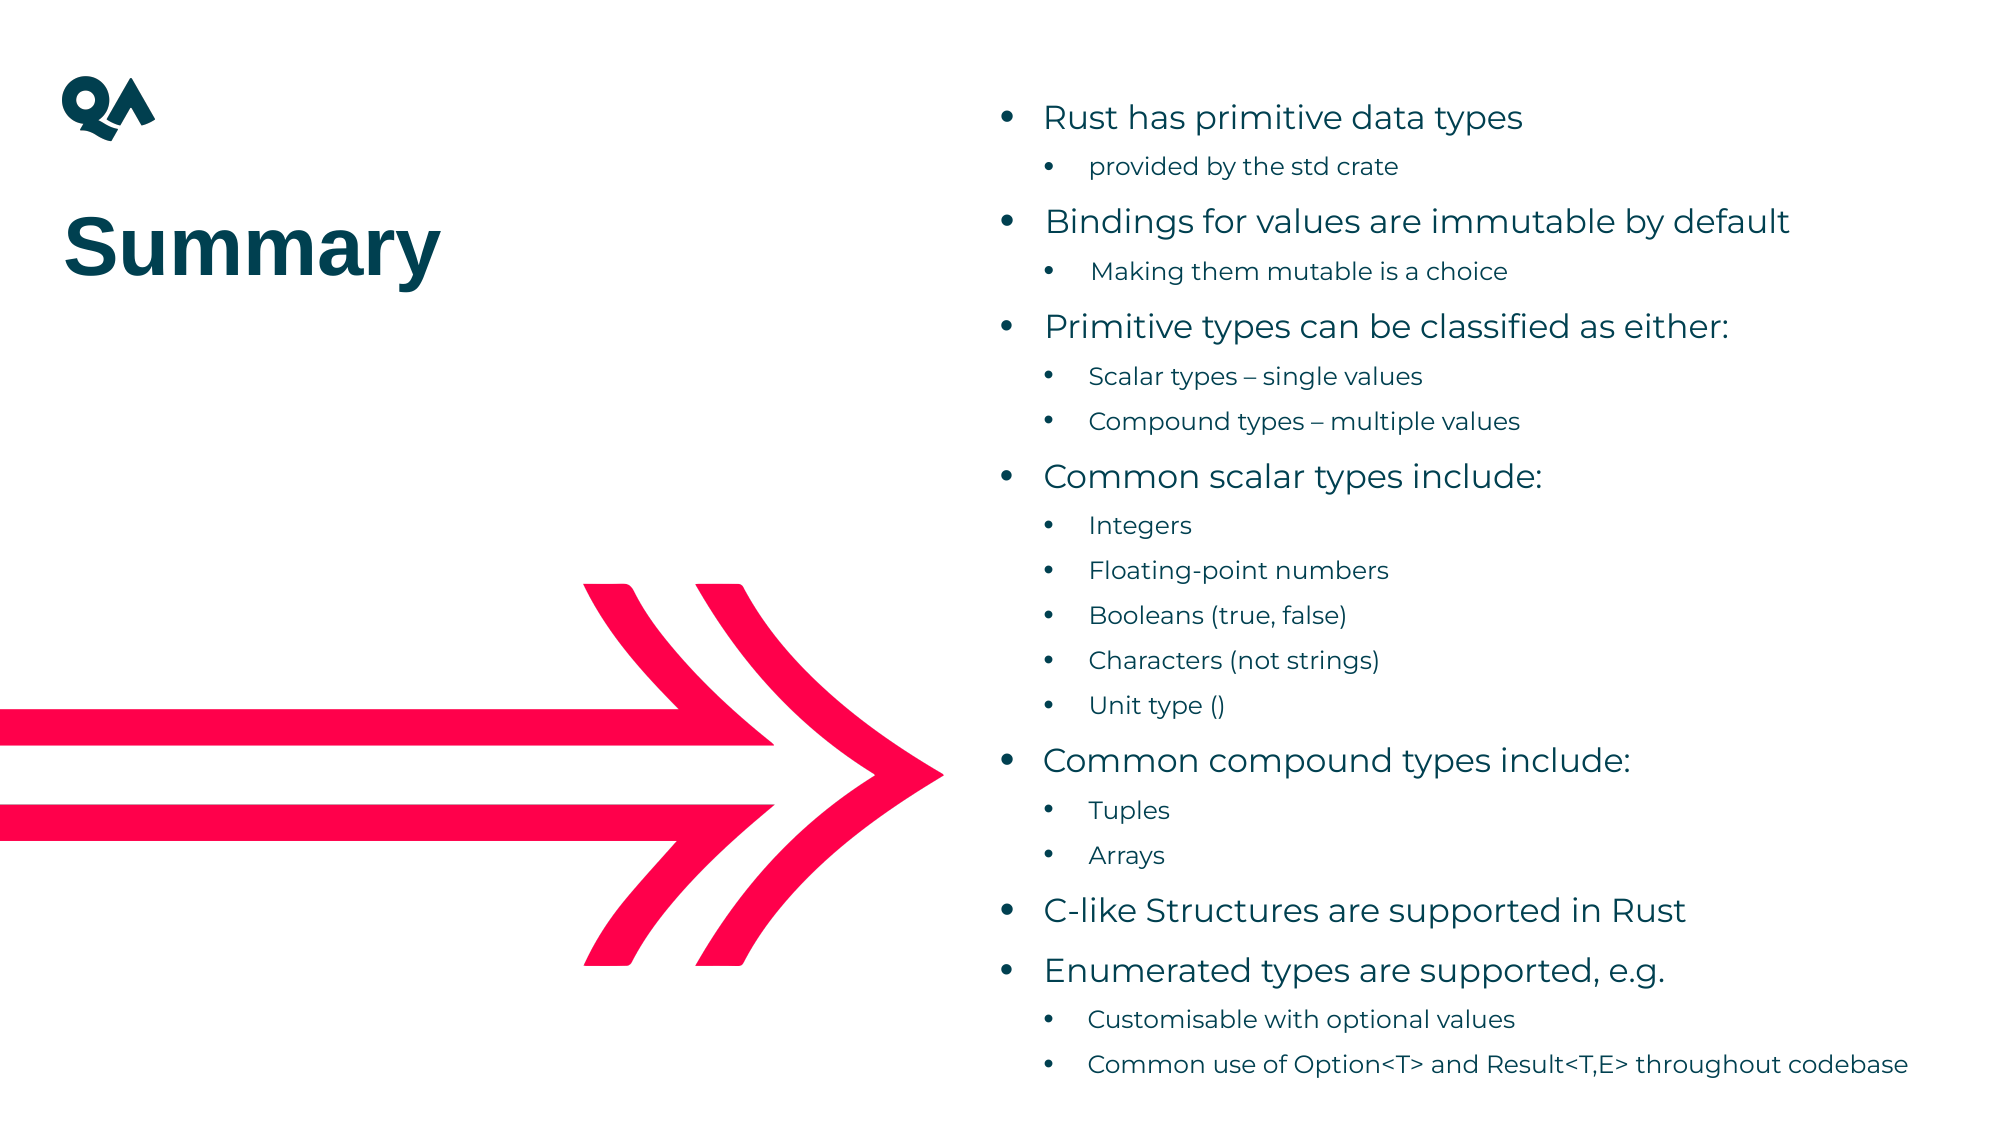

Rust has primitive data types
provided by the std crate
Bindings for values are immutable by default
Making them mutable is a choice
Primitive types can be classified as either:
Scalar types – single values
Compound types – multiple values
Common scalar types include:
Integers
Floating-point numbers
Booleans (true, false)
Characters (not strings)
Unit type ()
Common compound types include:
Tuples
Arrays
C-like Structures are supported in Rust
Enumerated types are supported, e.g.
Customisable with optional values
Common use of Option<T> and Result<T,E> throughout codebase

Summary